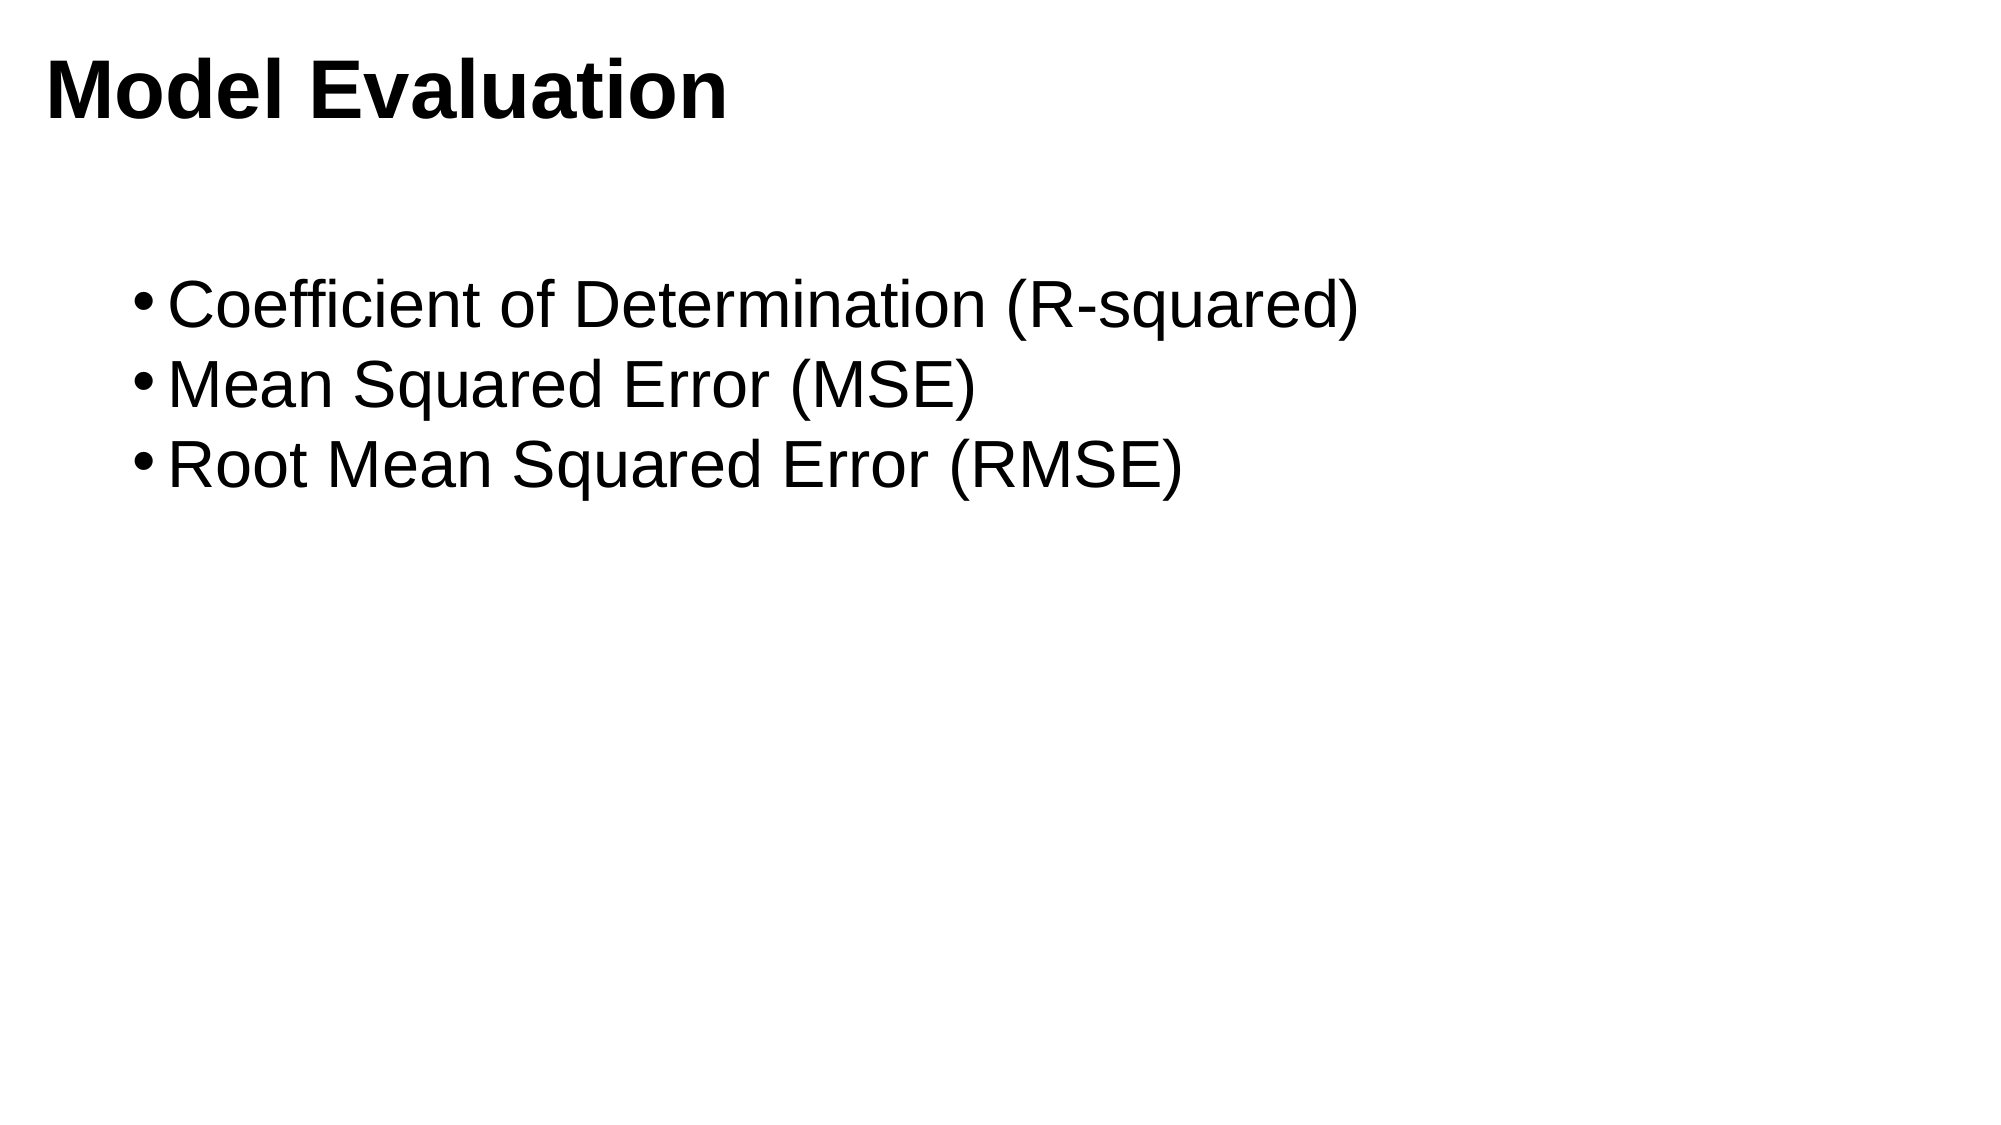

# Model Evaluation
Coefficient of Determination (R-squared)
Mean Squared Error (MSE)
Root Mean Squared Error (RMSE)